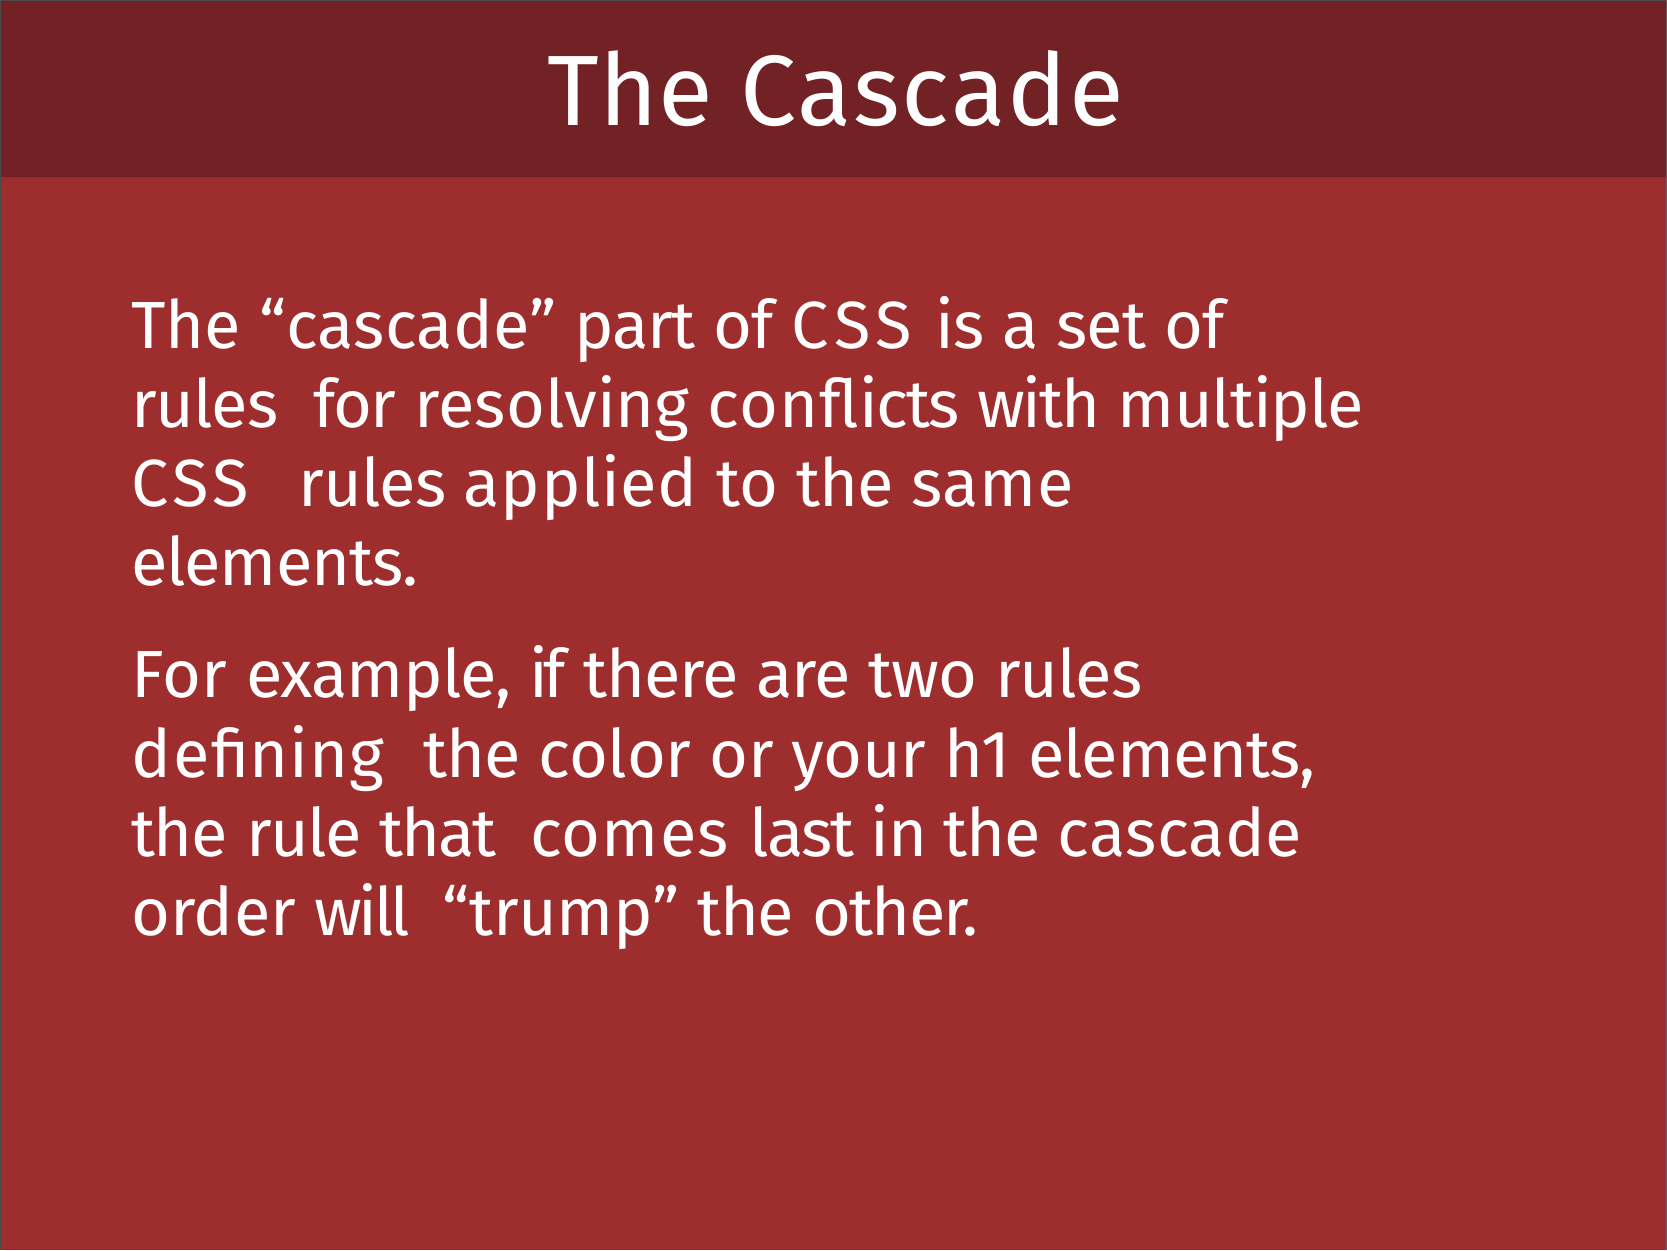

# The Cascade

The “cascade” part of CSS is a set of rules  for resolving conflicts with multiple CSS  rules applied to the same elements.
For example, if there are two rules defining  the color or your h1 elements, the rule that  comes last in the cascade order will  “trump” the other.